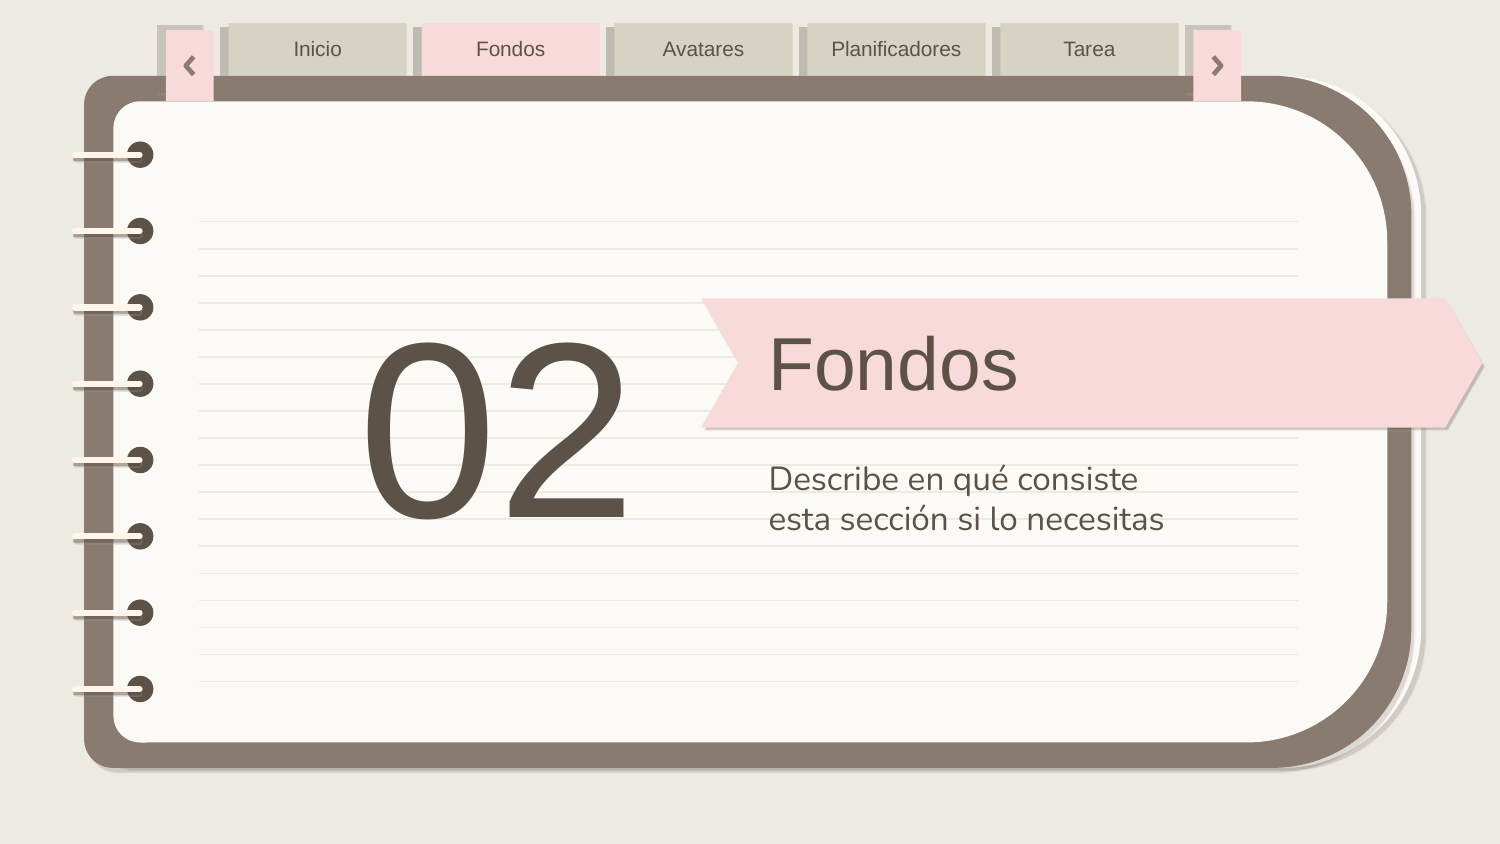

Inicio
Fondos
Avatares
Planificadores
Tarea

02
# Fondos

Describe en qué consiste esta sección si lo necesitas